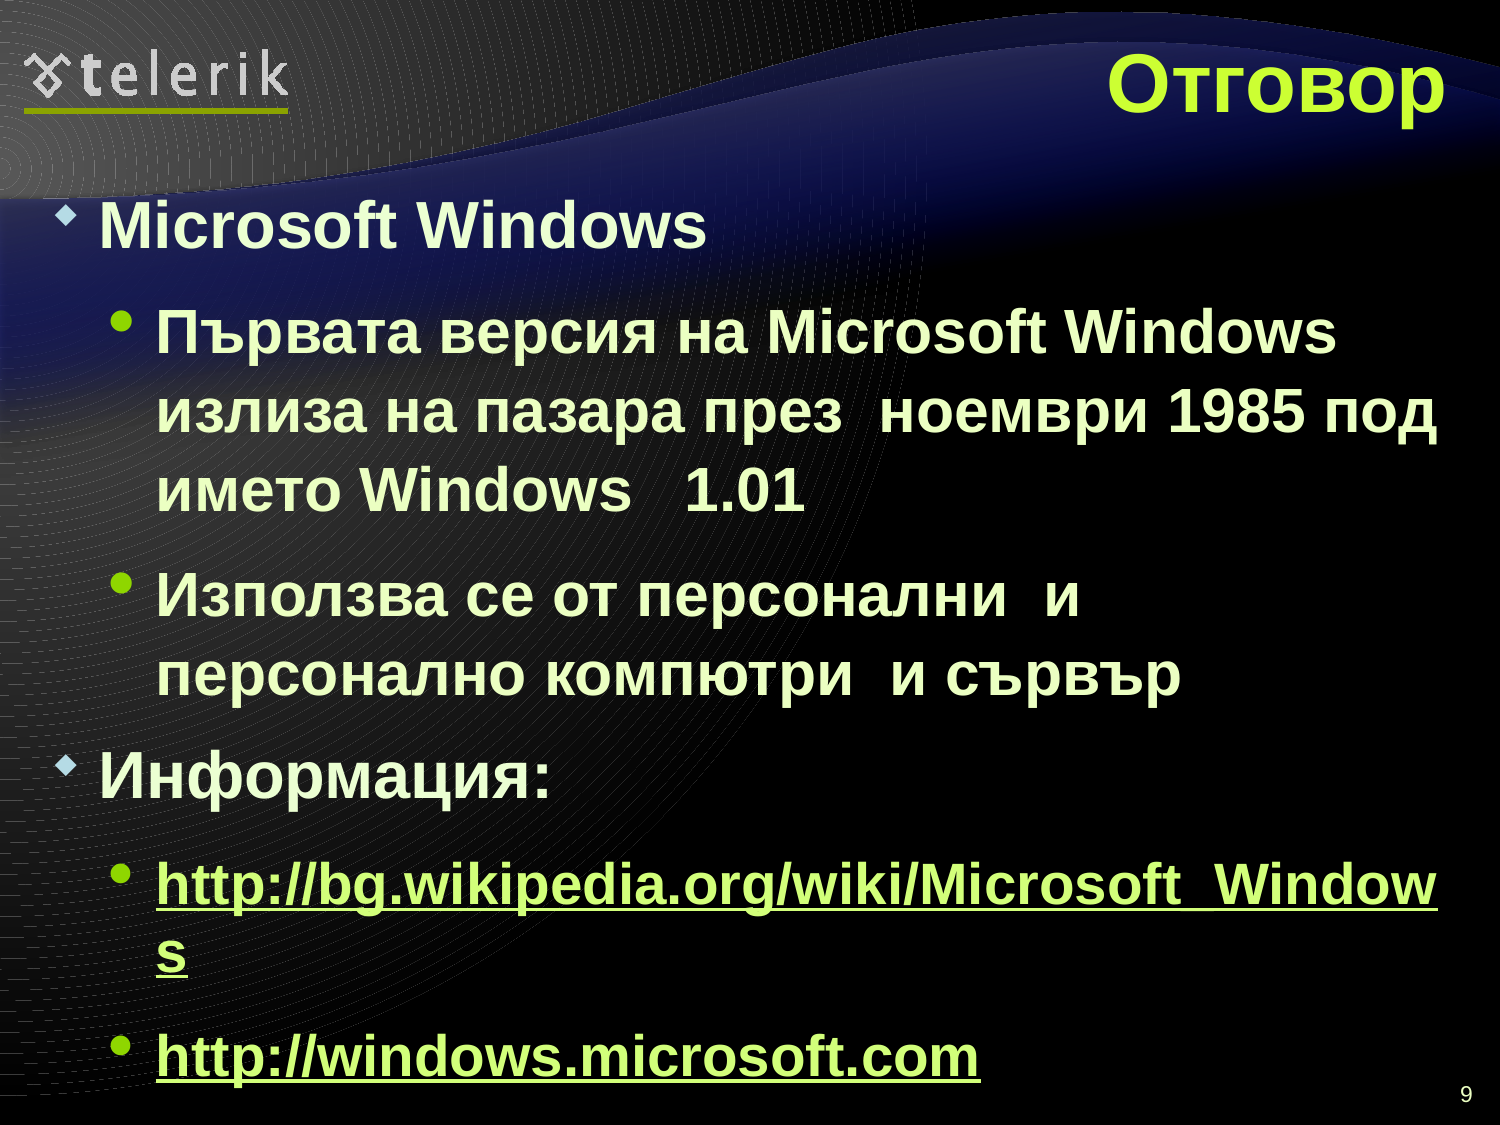

# Отговор
Microsoft Windows
Първата версия на Microsoft Windows излиза на пазара през  ноември 1985 под името Windows   1.01
Използва се от персонални  и персонално компютри  и сървър
Информация:
http://bg.wikipedia.org/wiki/Microsoft_Windows
http://windows.microsoft.com
9